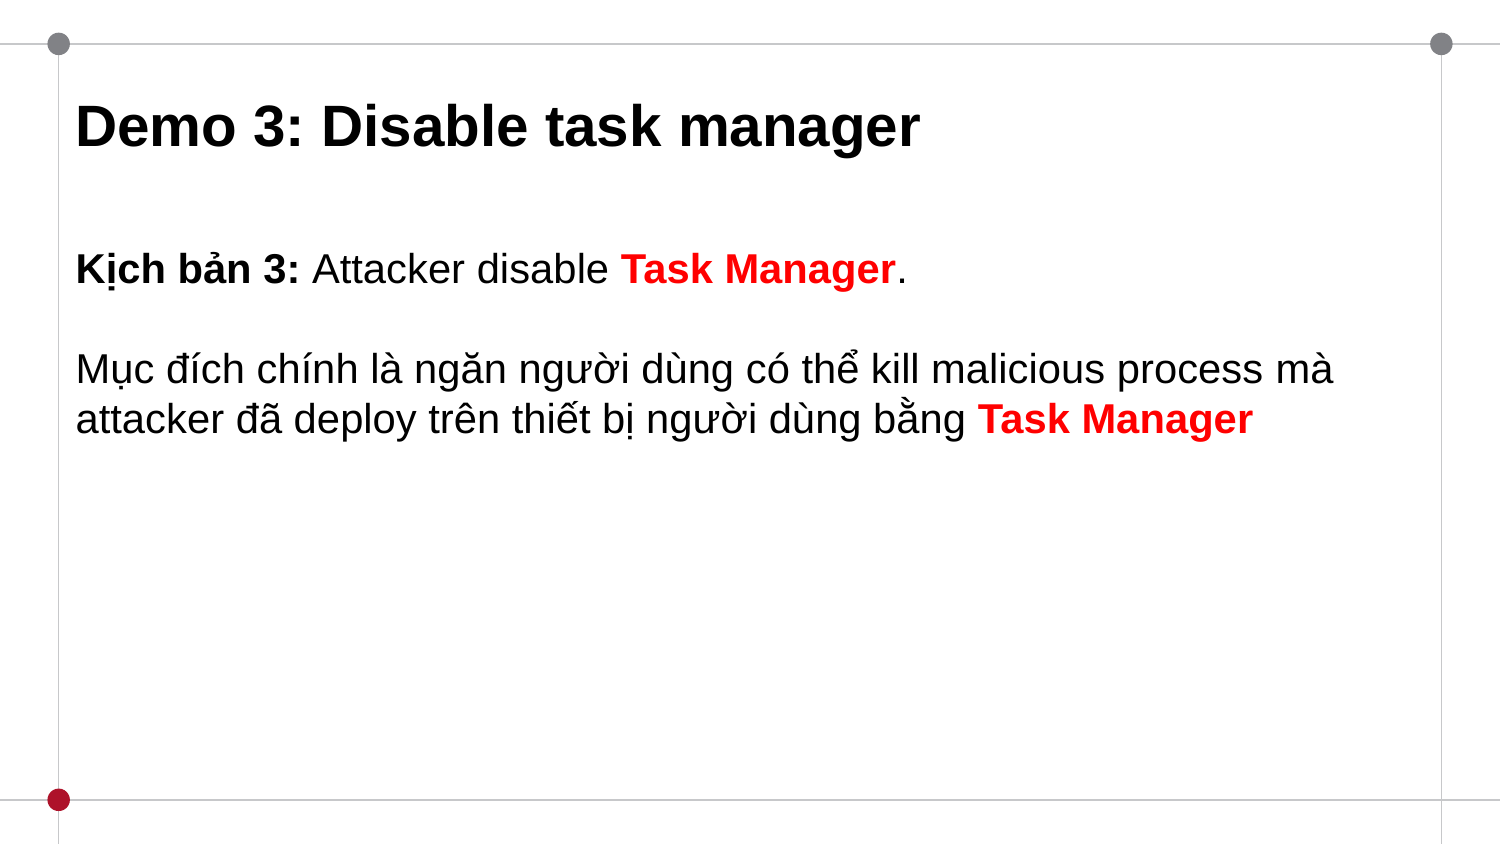

# Demo 3: Disable task manager
Kịch bản 3: Attacker disable Task Manager.

Mục đích chính là ngăn người dùng có thể kill malicious process mà attacker đã deploy trên thiết bị người dùng bằng Task Manager